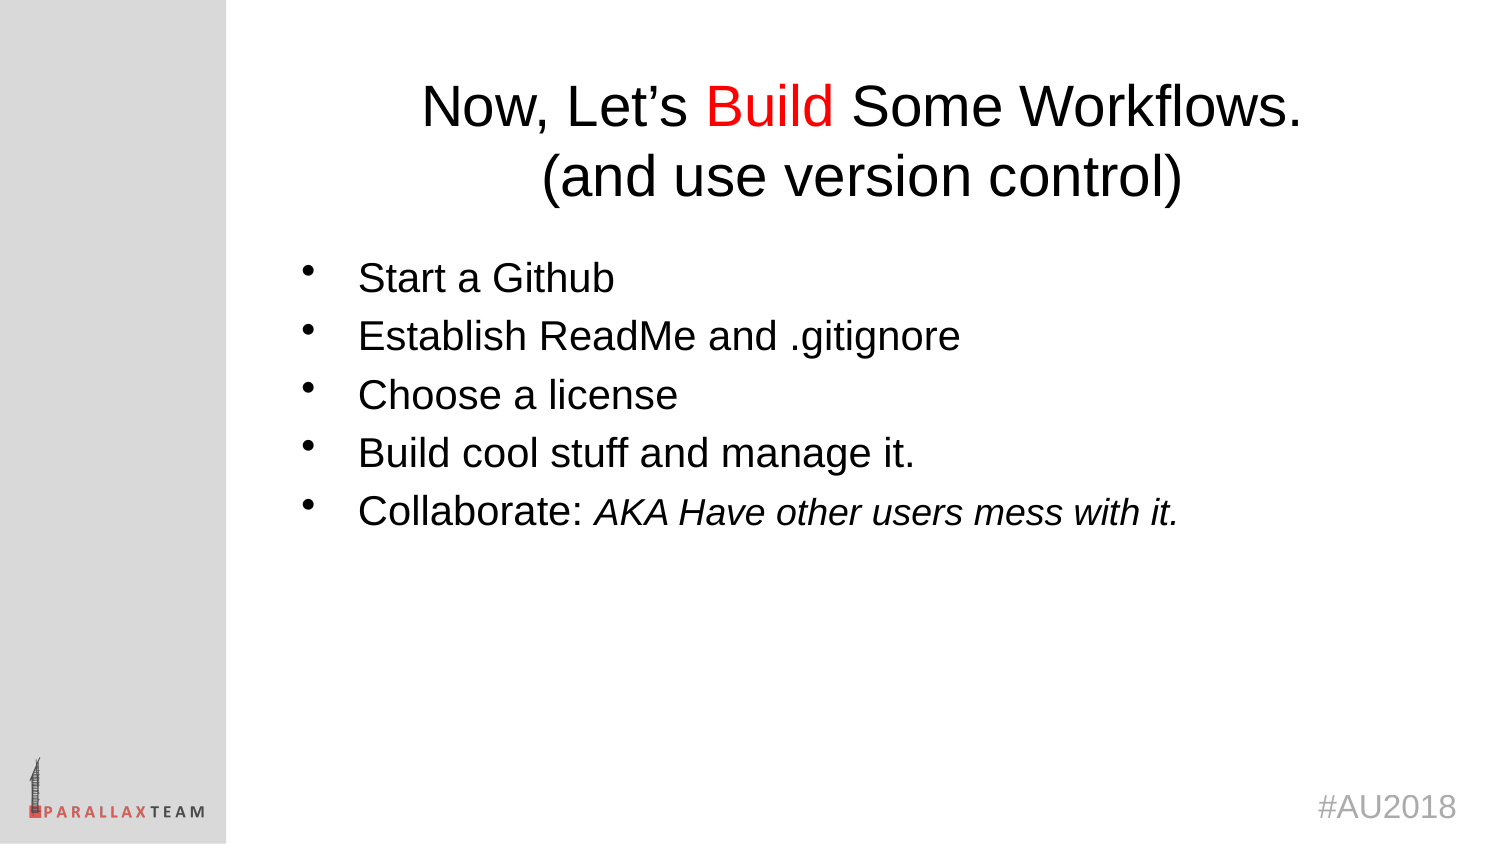

# Now, Let’s Build Some Workflows. (and use version control)
Start a Github
Establish ReadMe and .gitignore
Choose a license
Build cool stuff and manage it.
Collaborate: AKA Have other users mess with it.